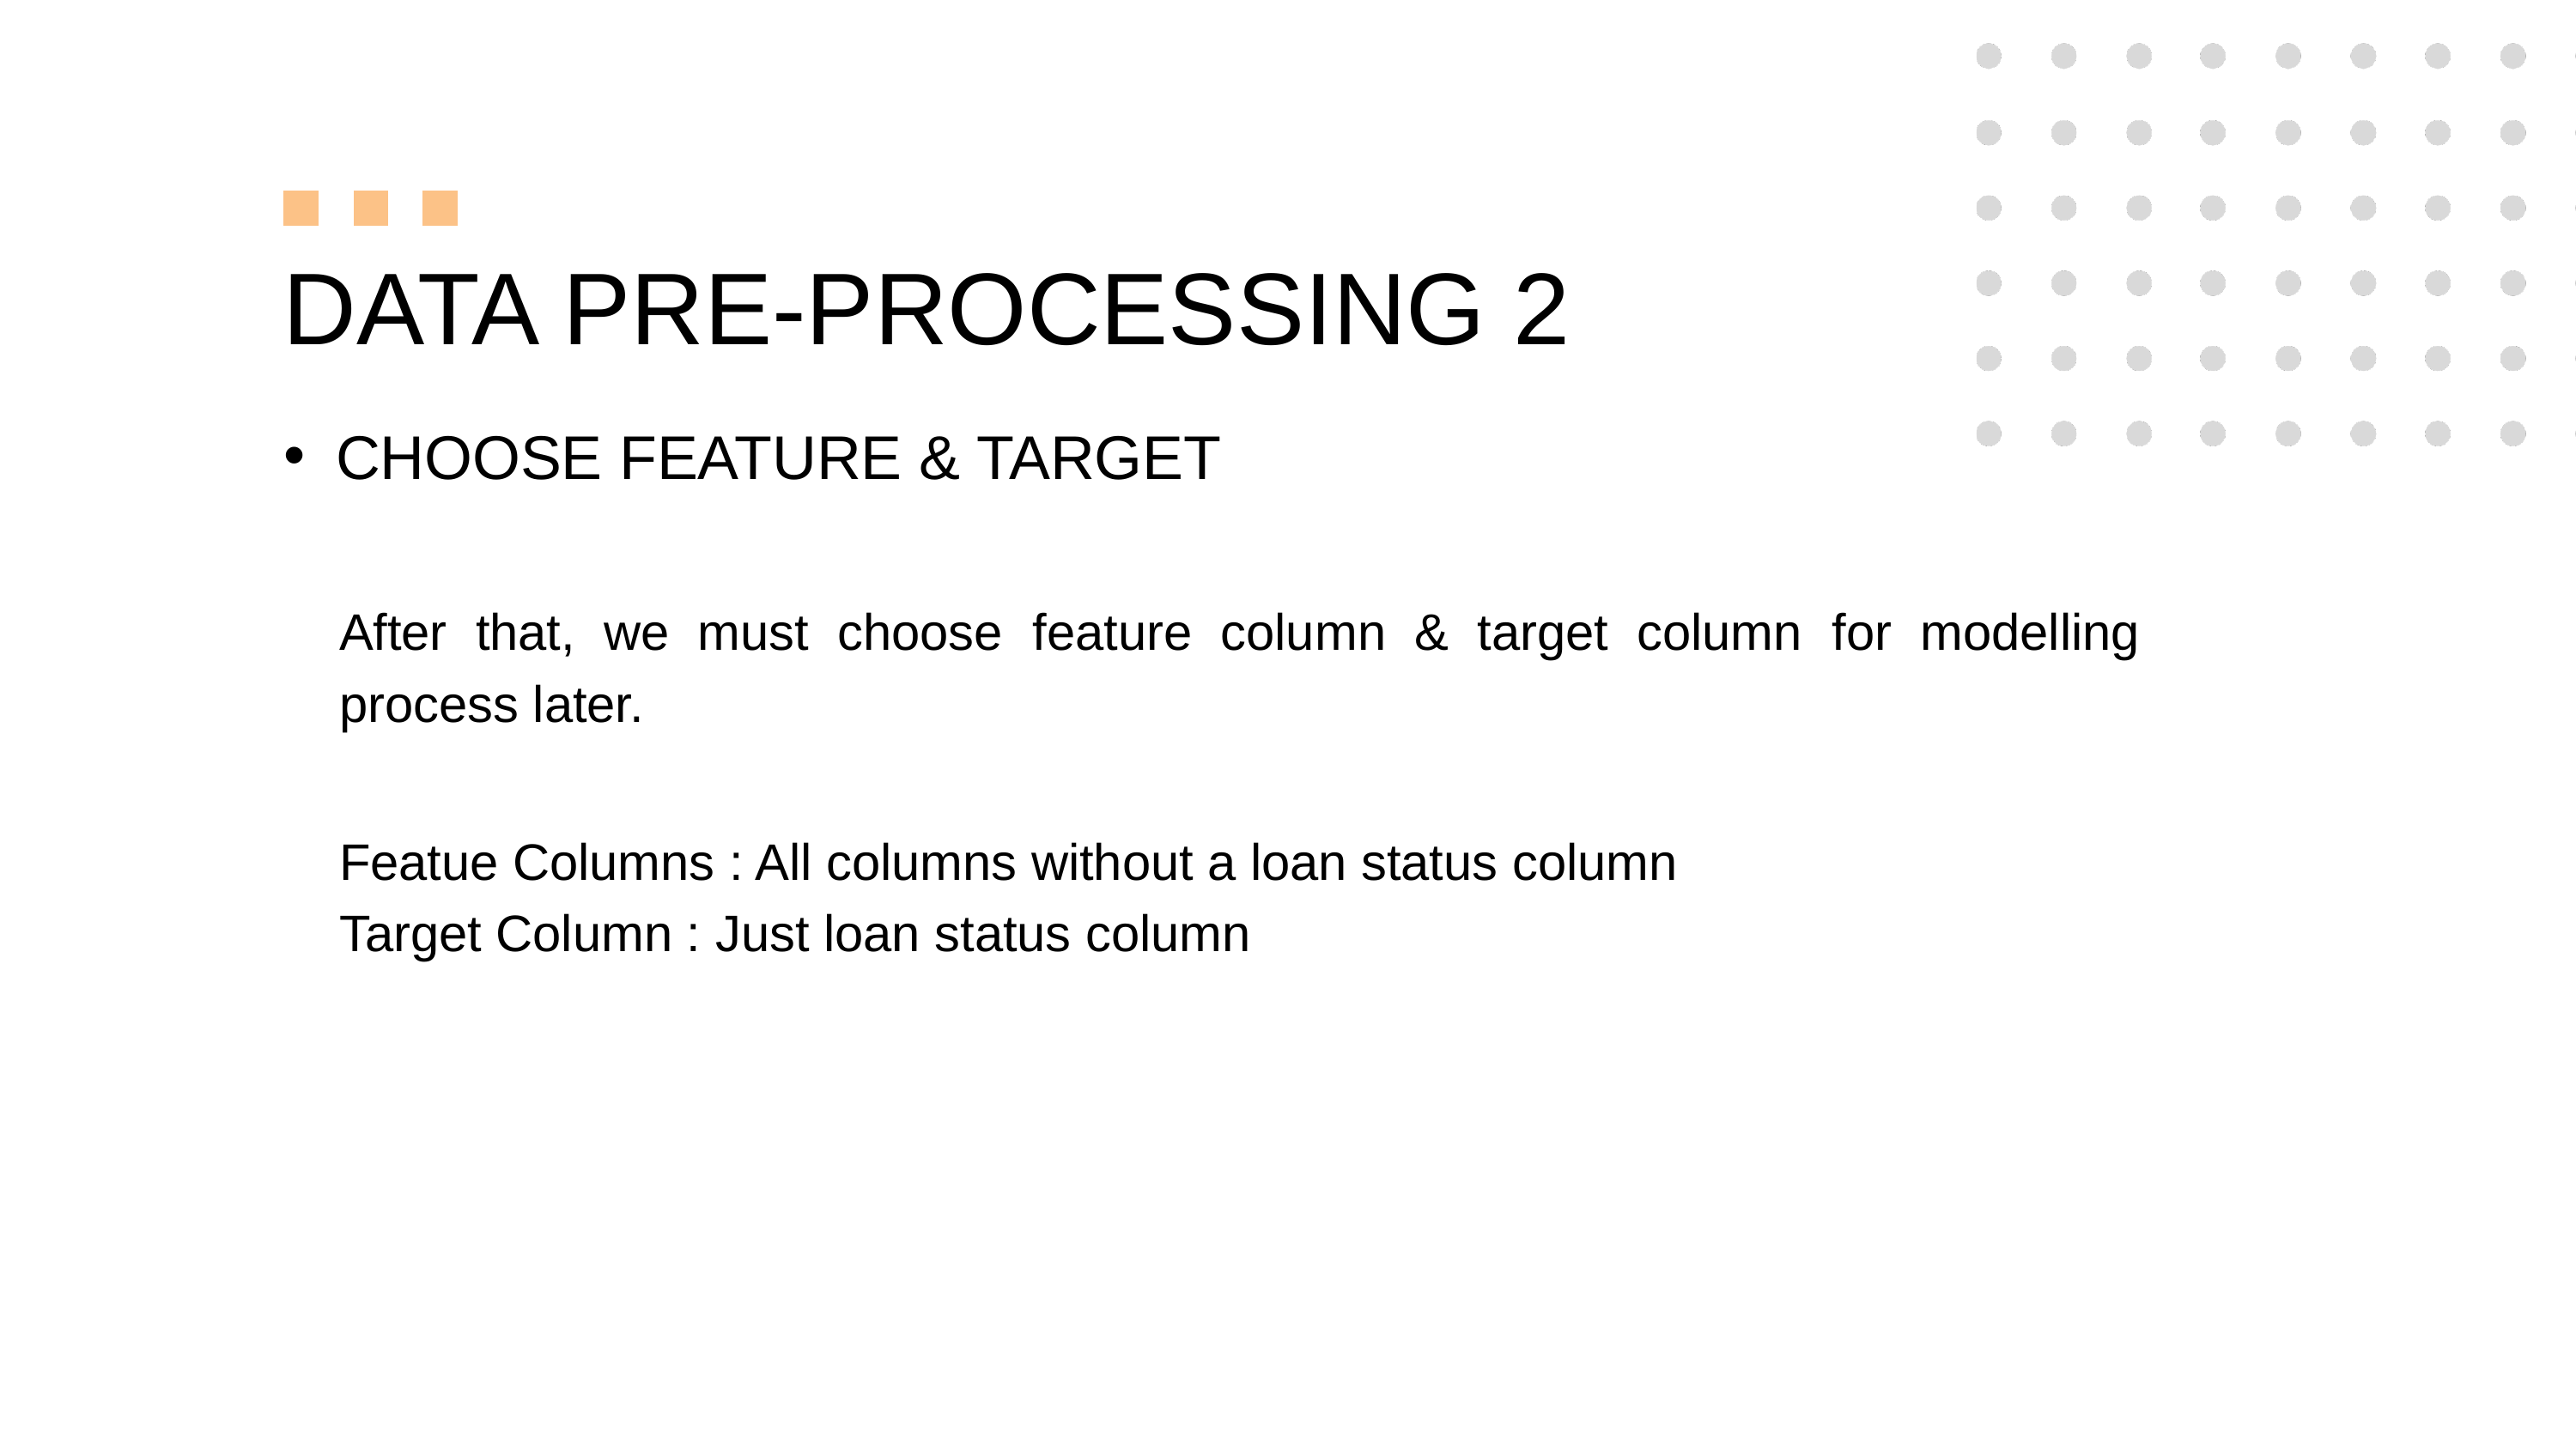

DATA PRE-PROCESSING 2
CHOOSE FEATURE & TARGET
After that, we must choose feature column & target column for modelling process later.
Featue Columns : All columns without a loan status column
Target Column : Just loan status column